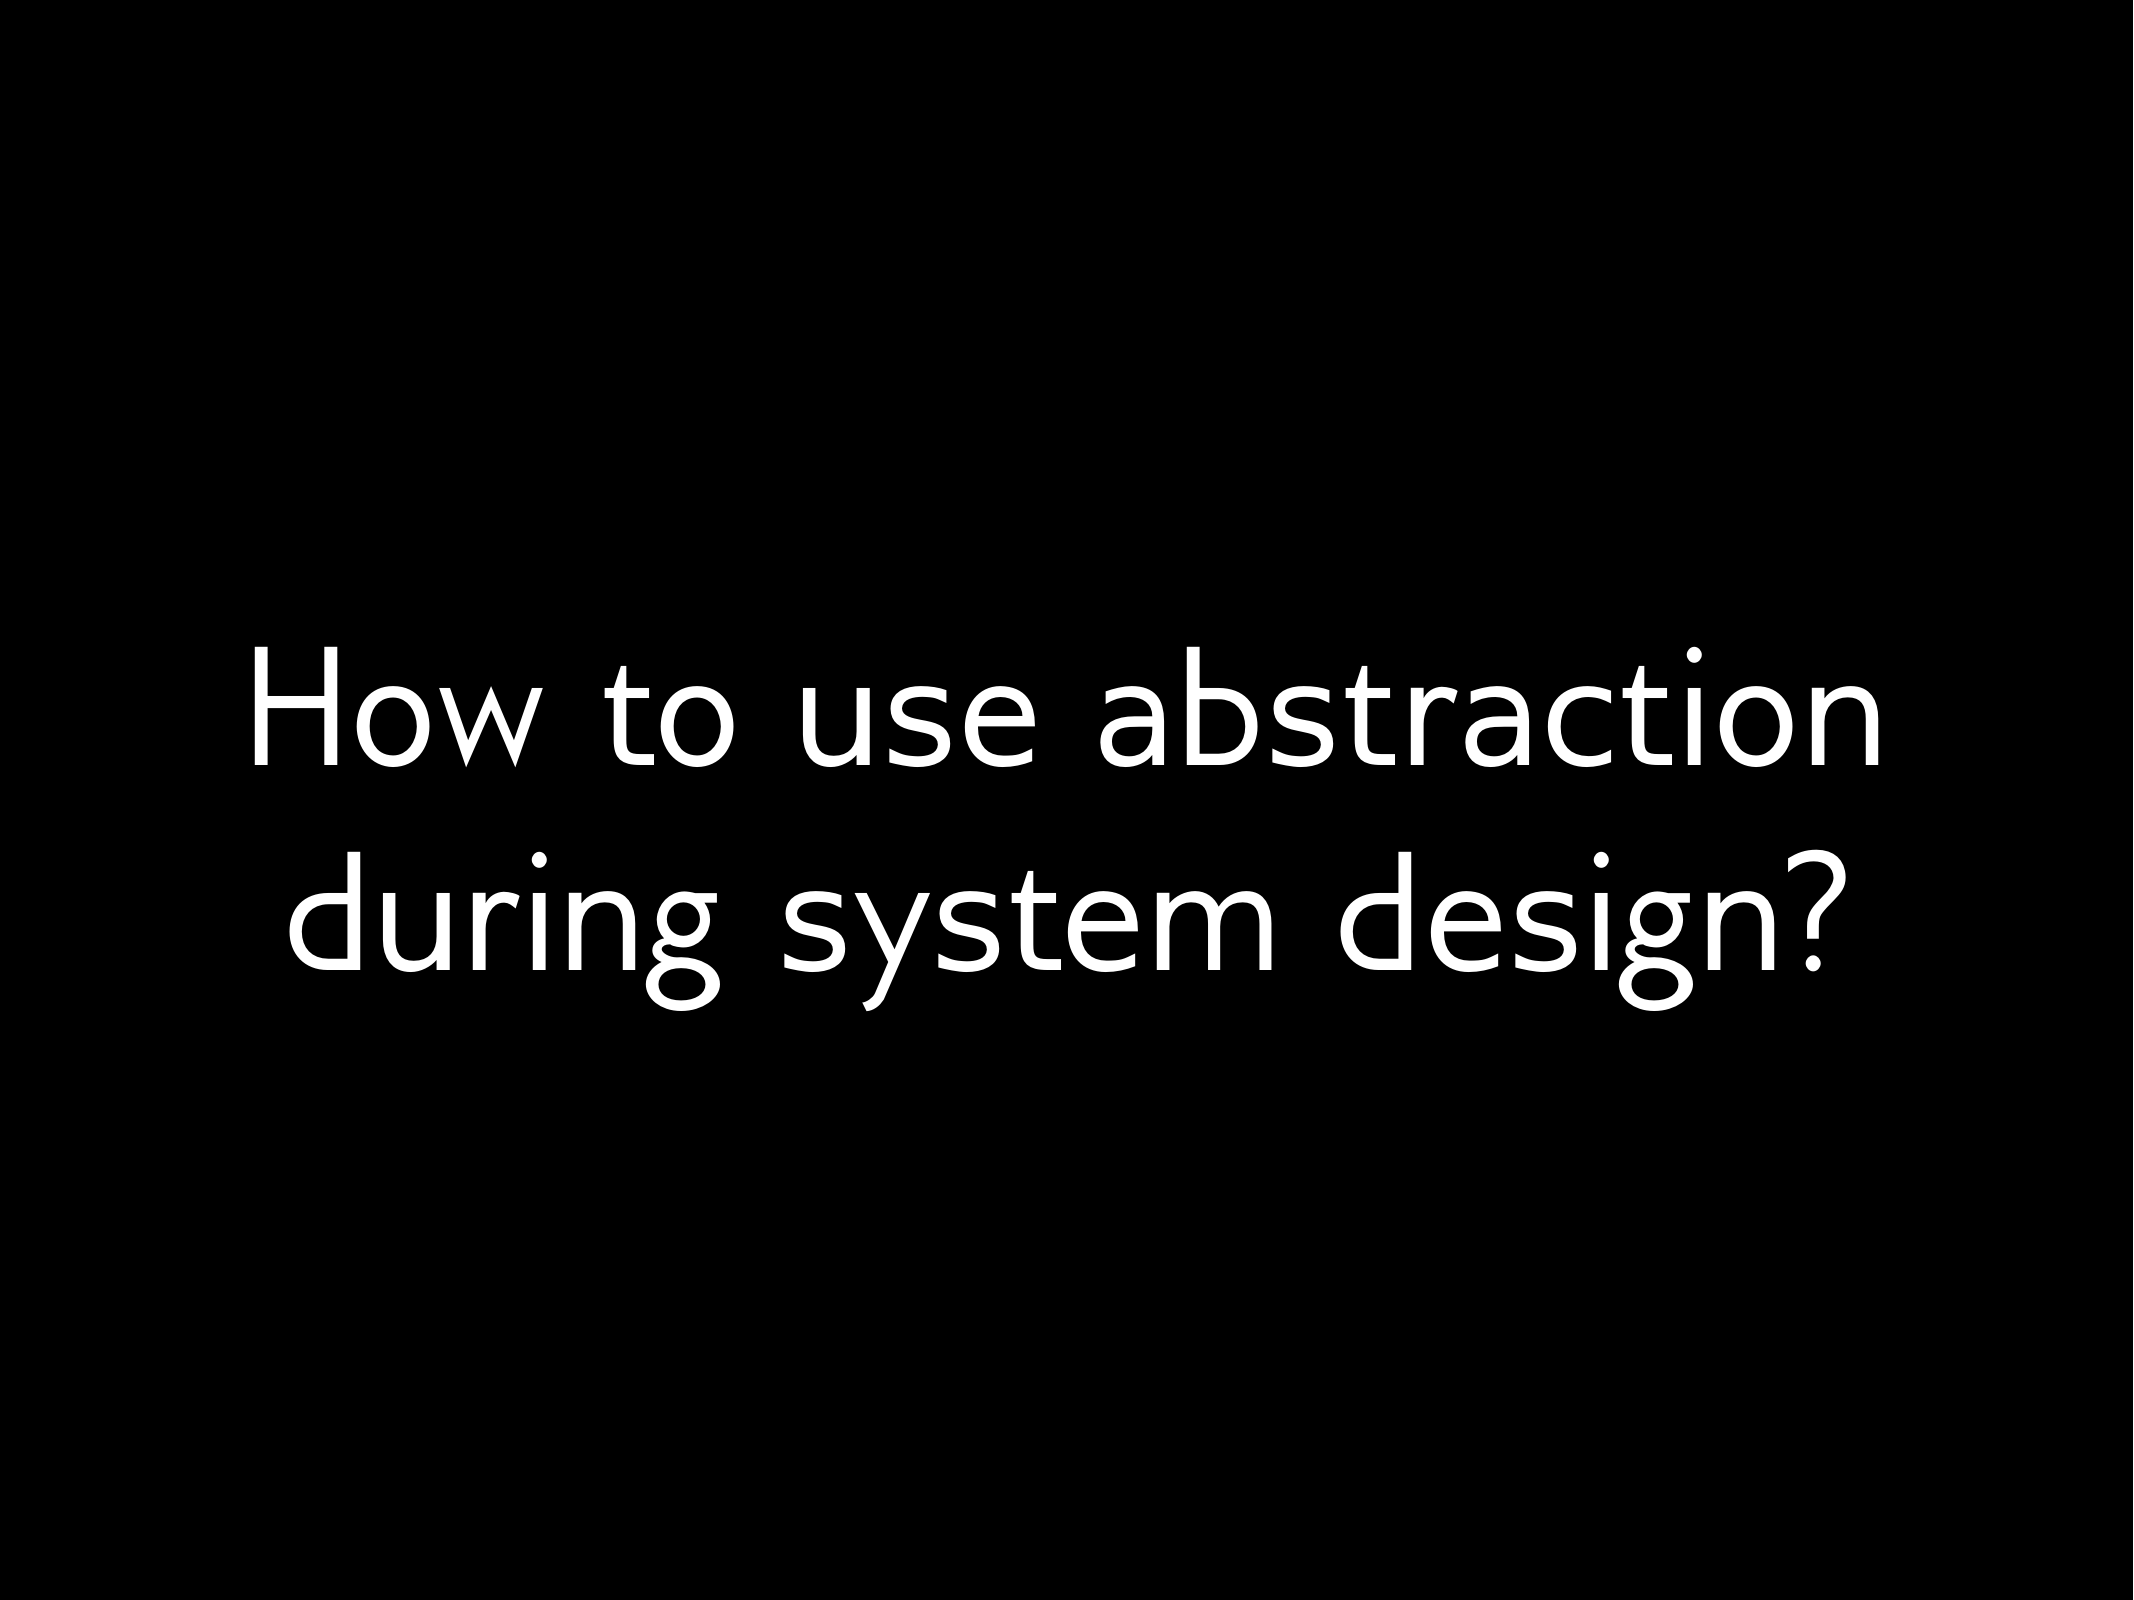

# How to use abstraction during system design?